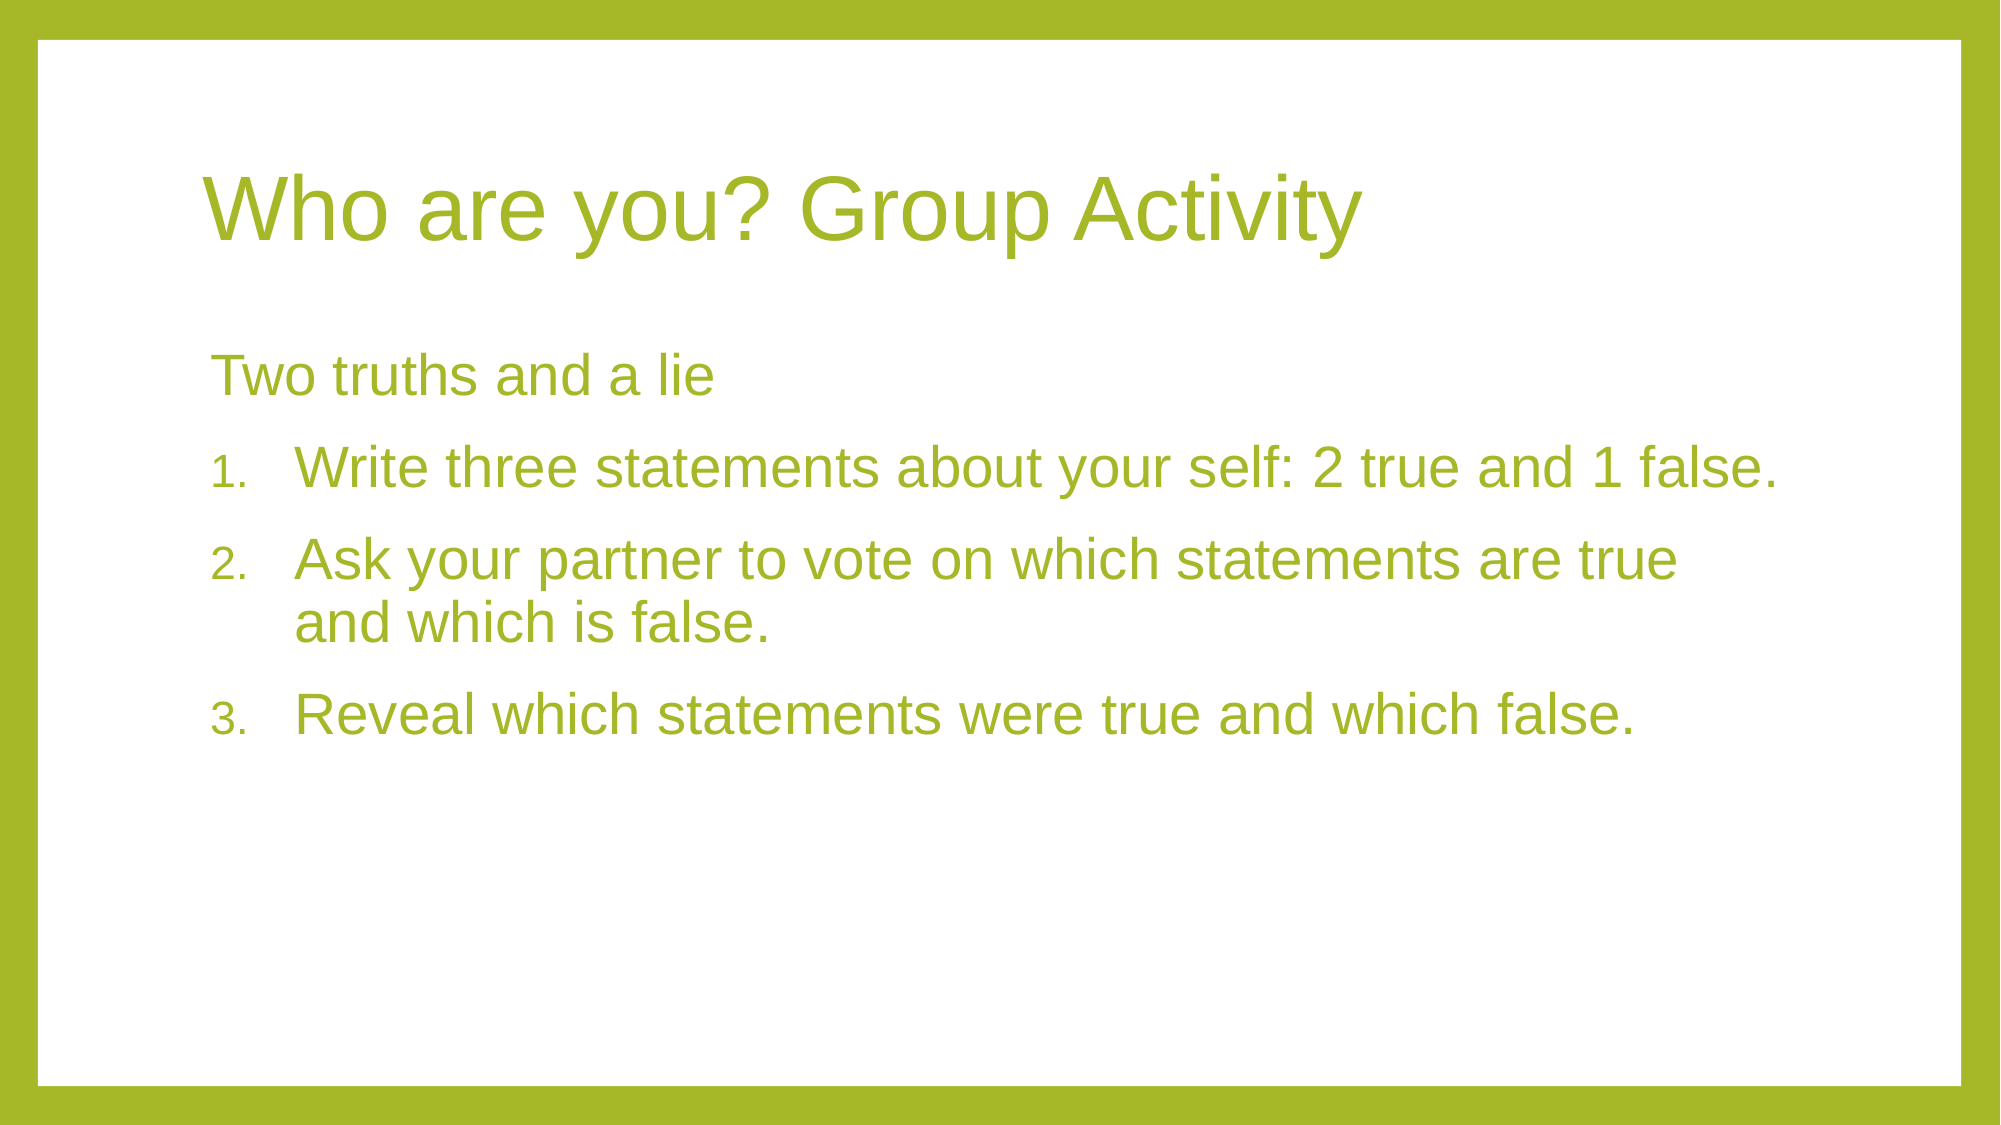

# Who are you? Group Activity
Two truths and a lie
Write three statements about your self: 2 true and 1 false.
Ask your partner to vote on which statements are true and which is false.
Reveal which statements were true and which false.